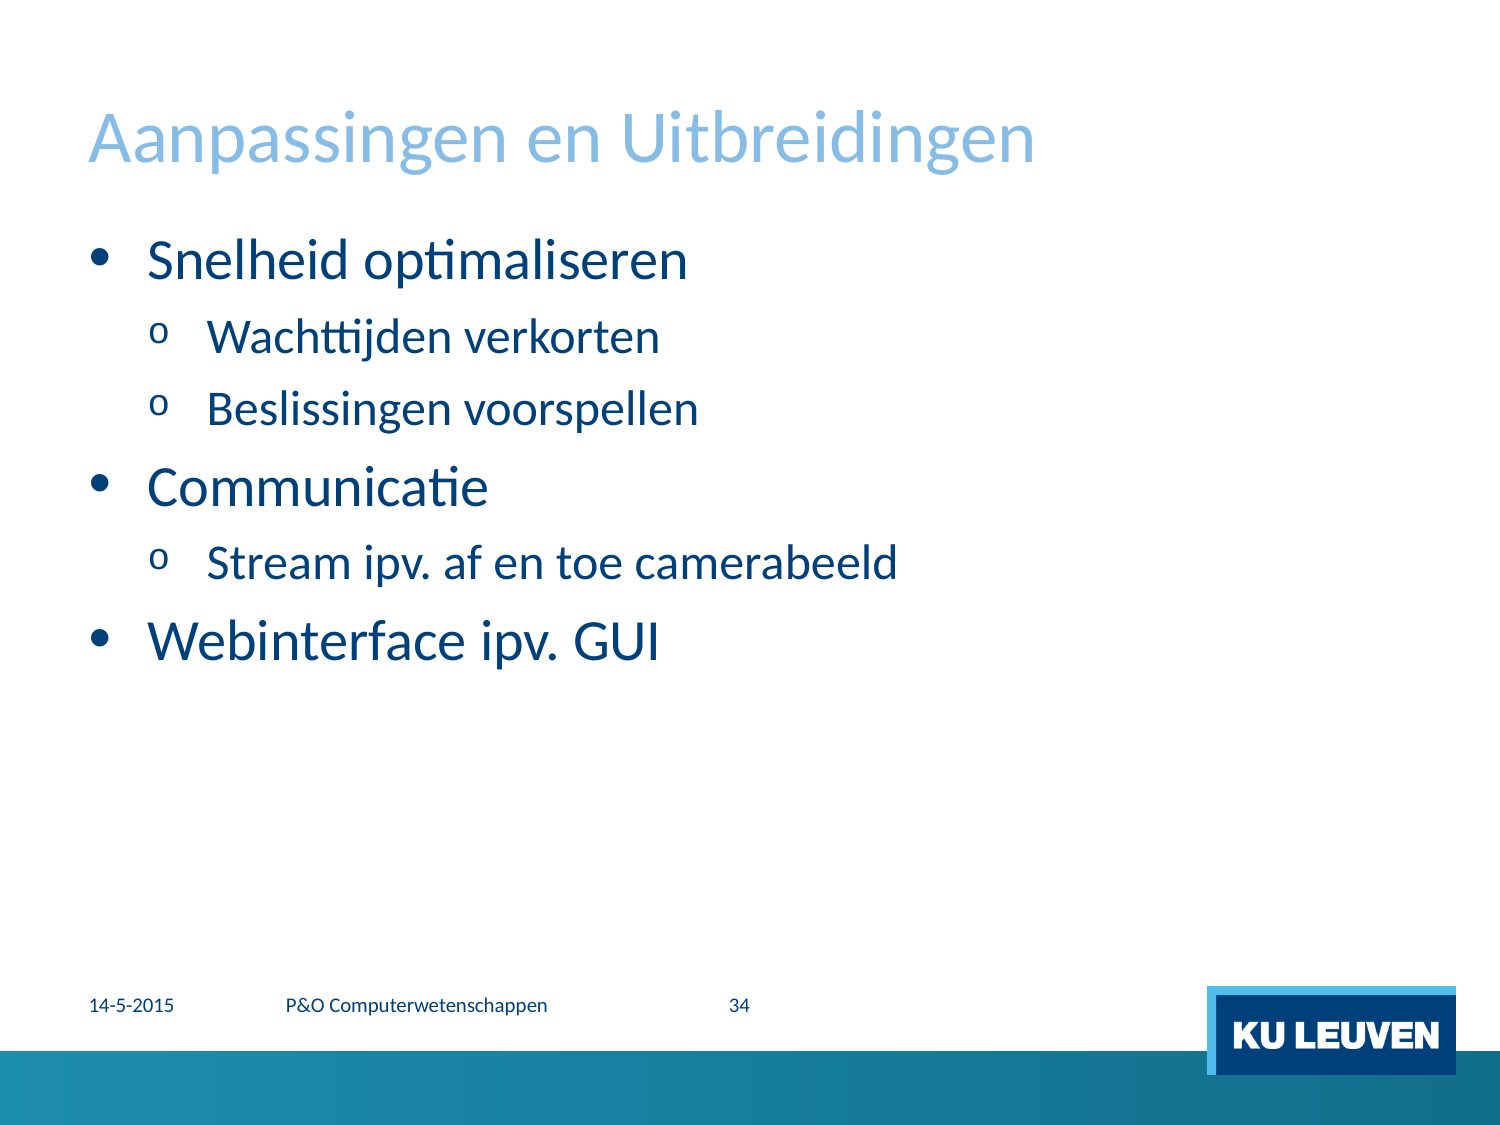

# Aanpassingen en Uitbreidingen
Snelheid optimaliseren
Wachttijden verkorten
Beslissingen voorspellen
Communicatie
Stream ipv. af en toe camerabeeld
Webinterface ipv. GUI

14-5-2015
P&O Computerwetenschappen
34